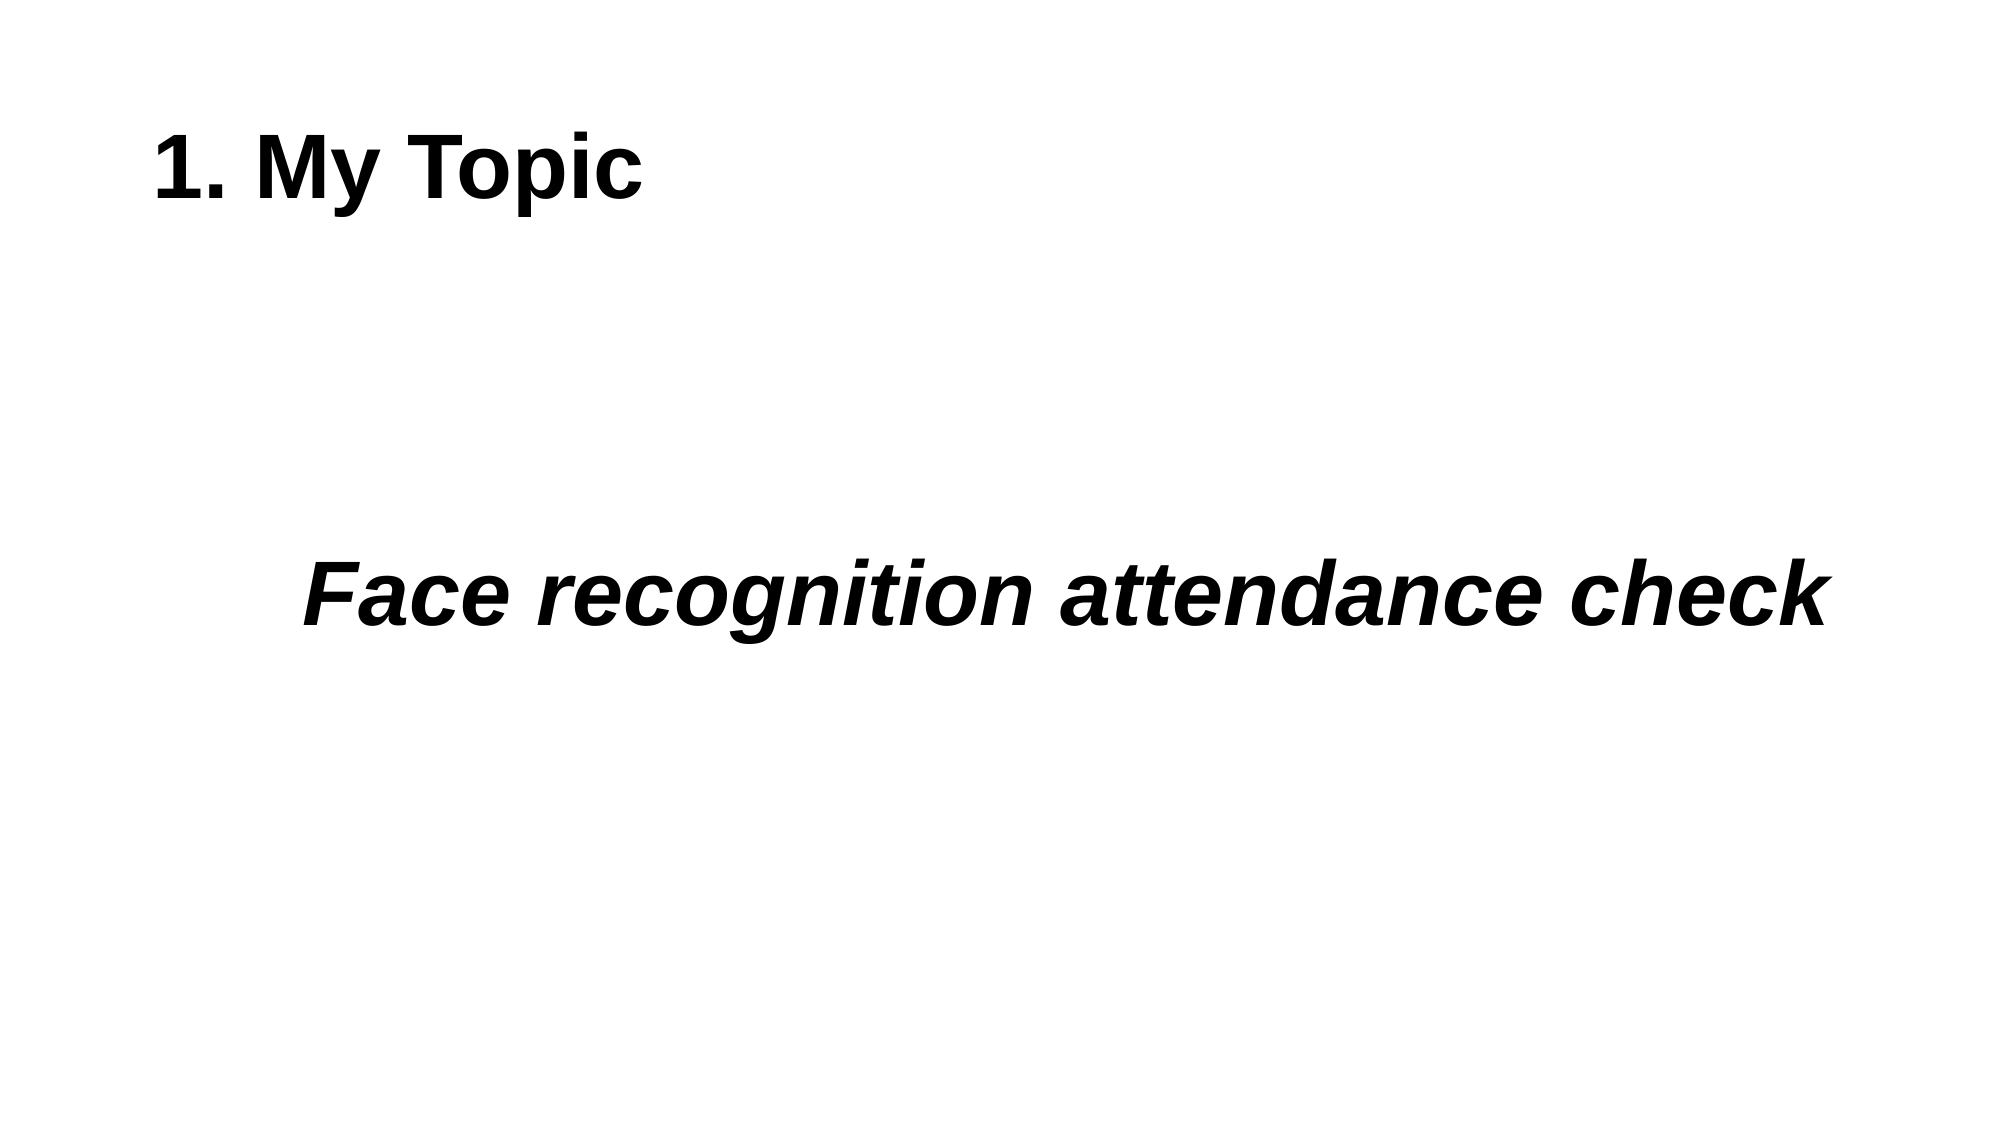

# 1. My Topic

	Face recognition attendance check